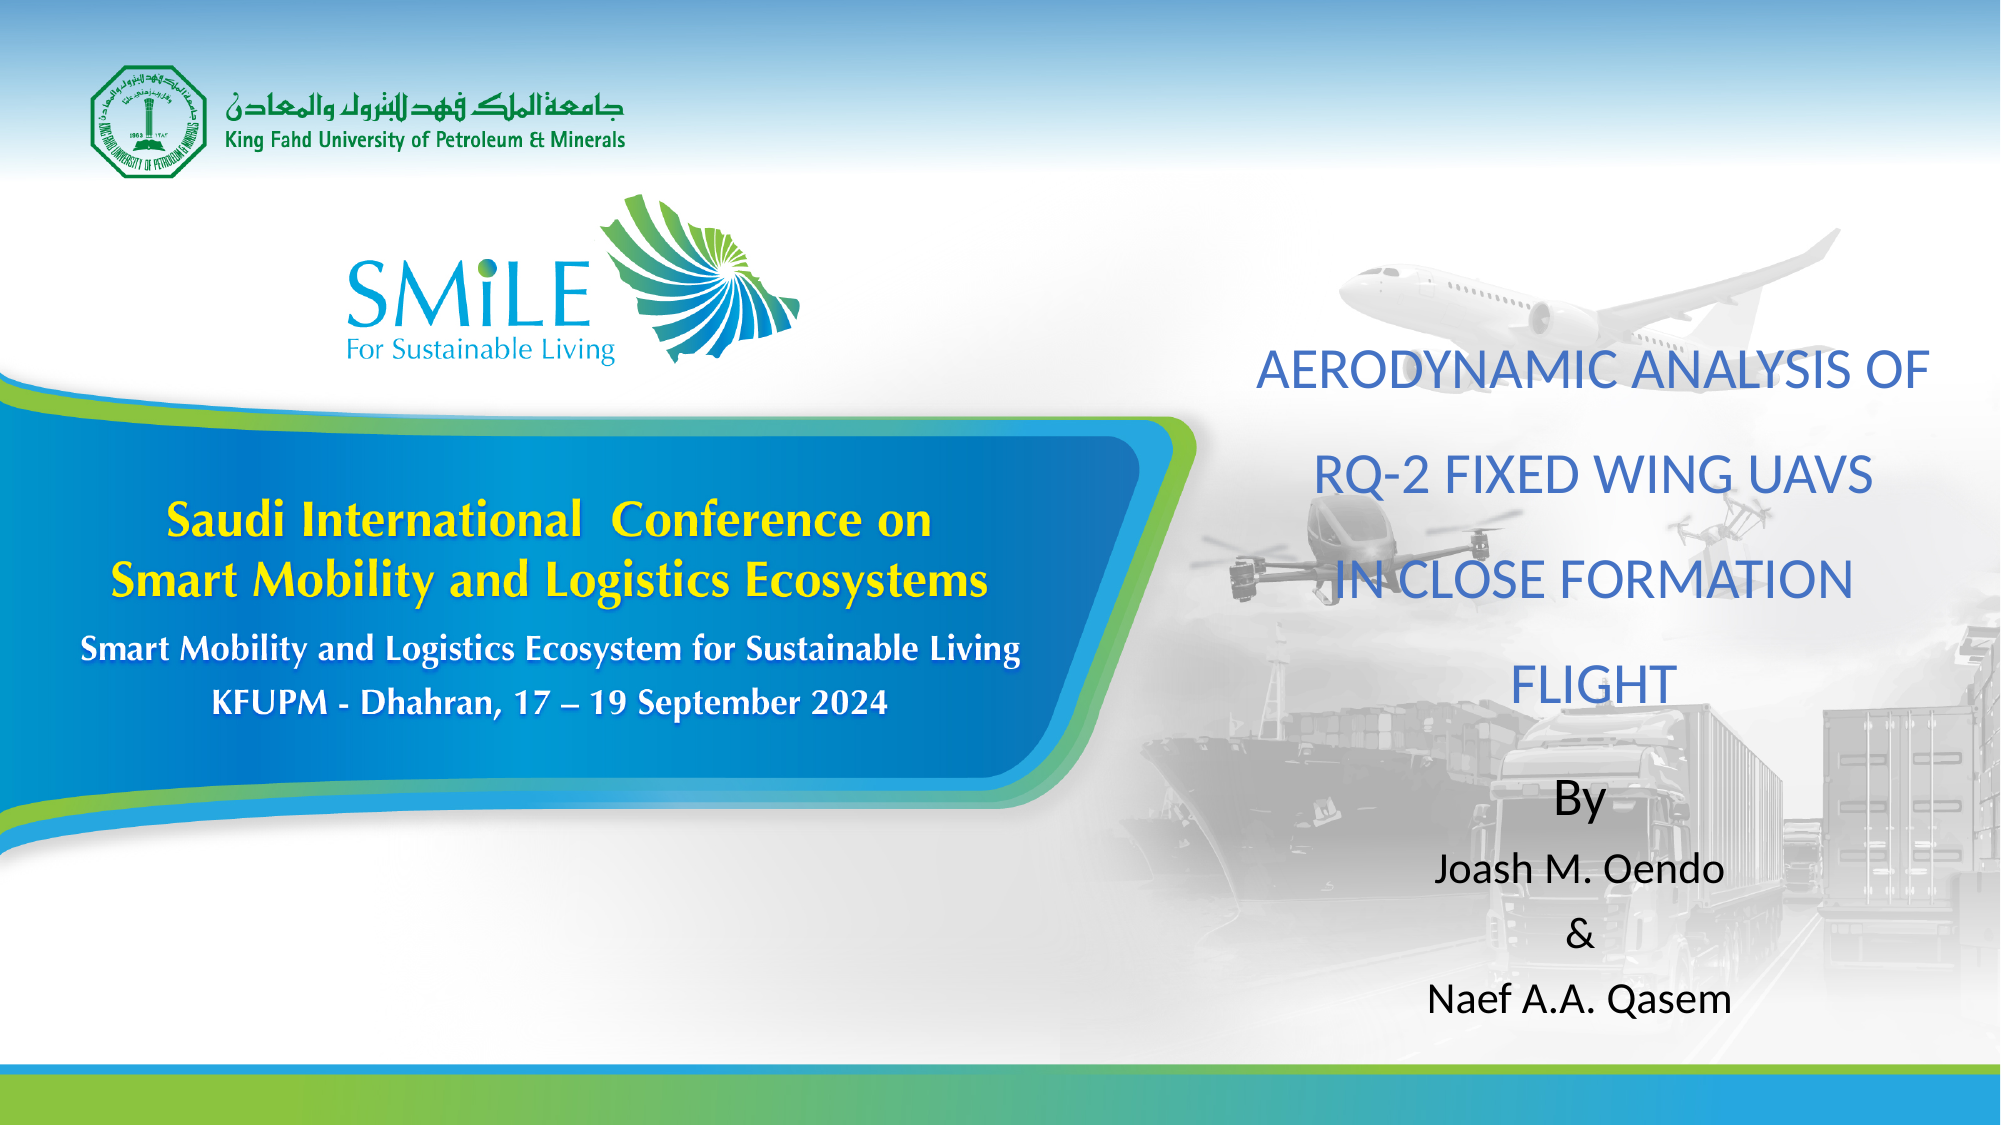

# AERODYNAMIC ANALYSIS OF RQ-2 FIXED WING UAVS IN CLOSE FORMATION FLIGHT
By
Joash M. Oendo
&
Naef A.A. Qasem